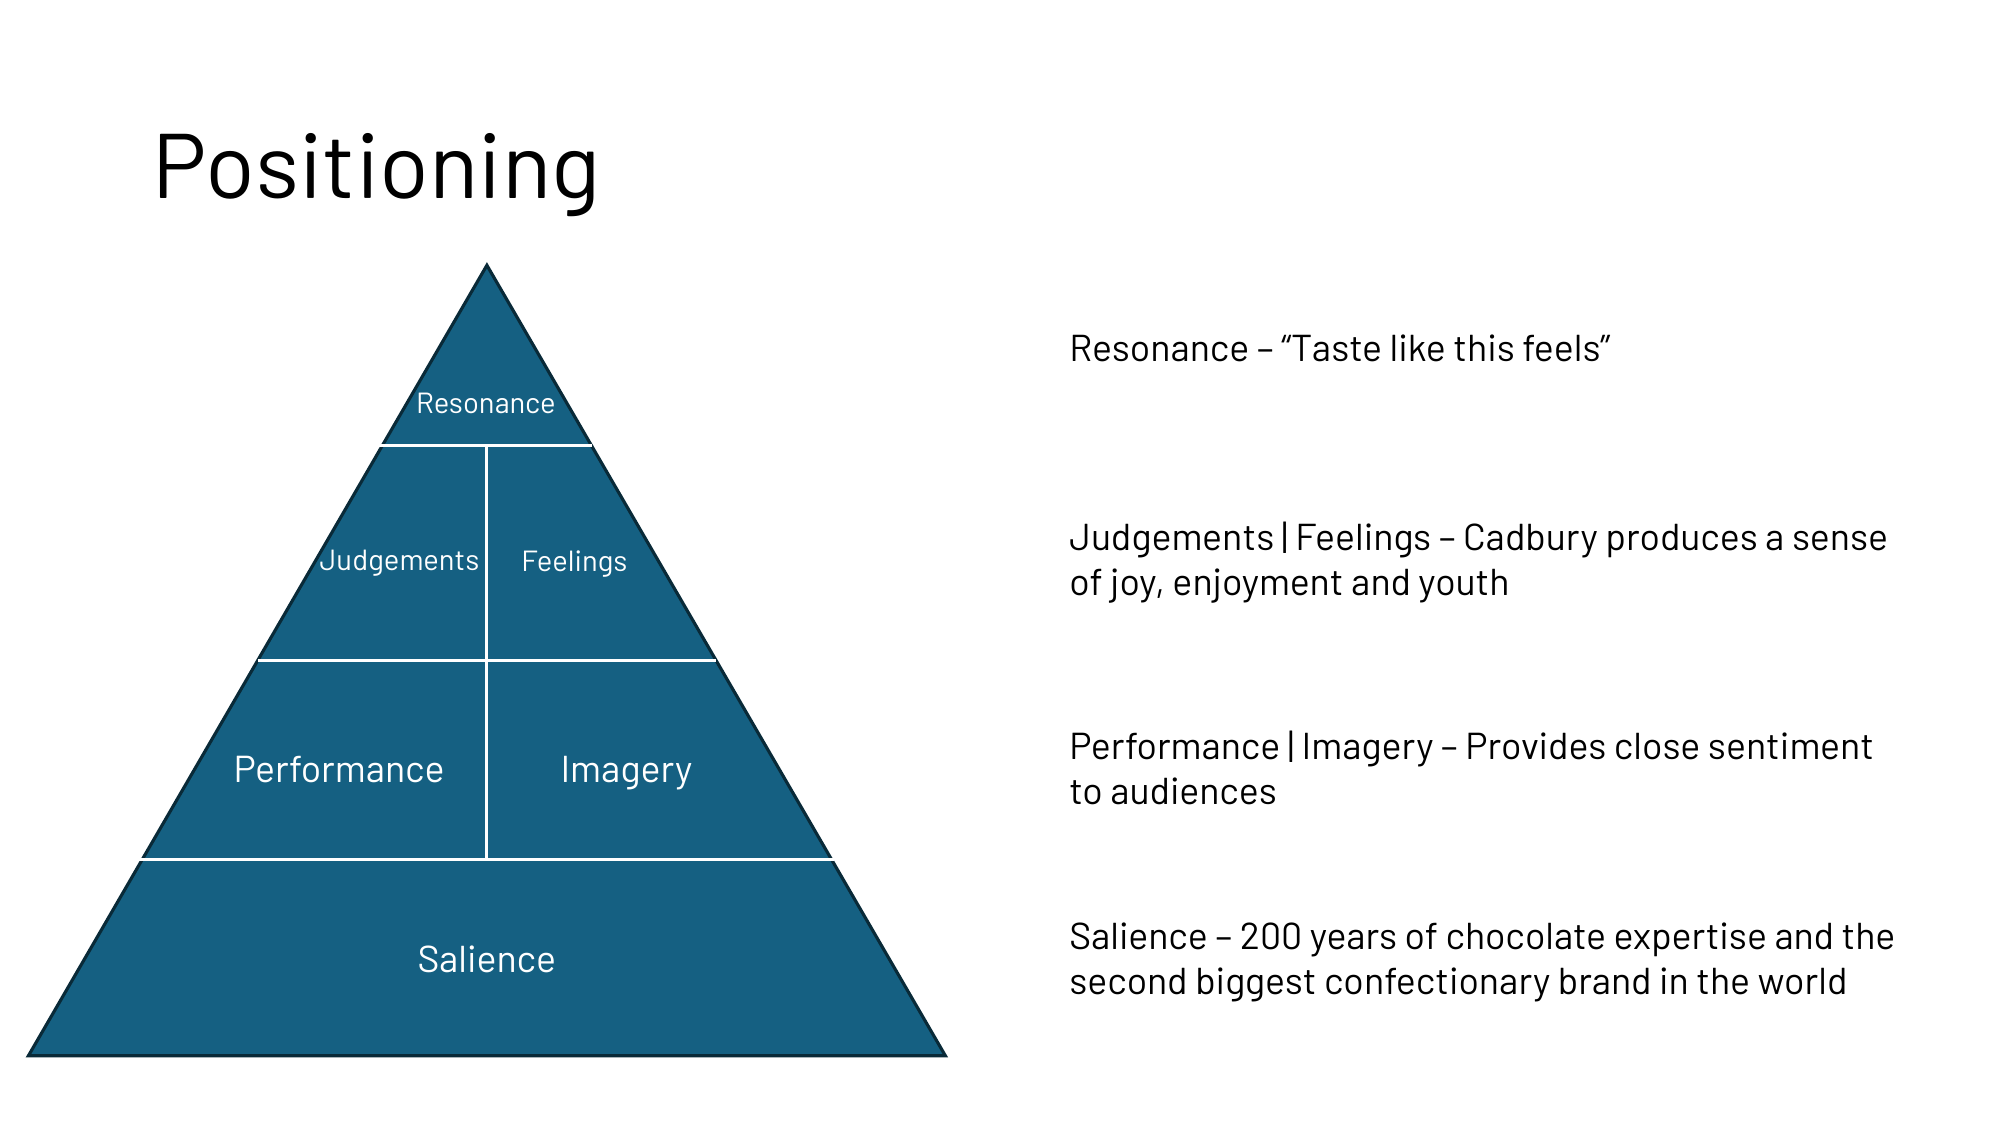

# Positioning

Resonance
Judgements
Feelings
Performance
Imagery
Salience
Resonance – “Taste like this feels”
Judgements | Feelings – Cadbury produces a sense of joy, enjoyment and youth
Performance | Imagery – Provides close sentiment to audiences
Salience – 200 years of chocolate expertise and the second biggest confectionary brand in the world